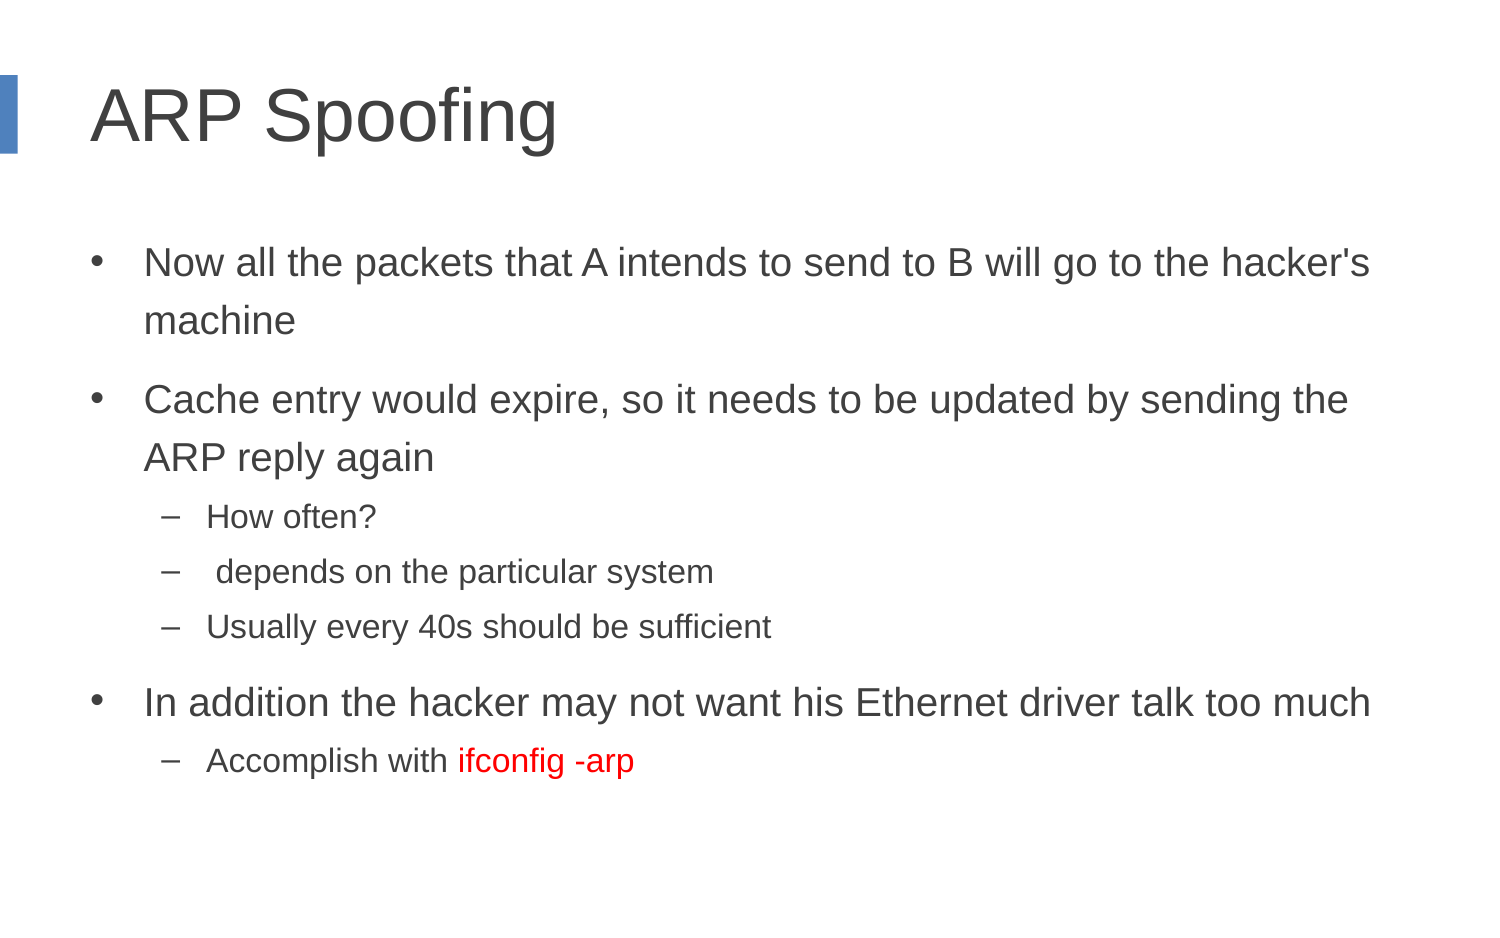

# ARP Spoofing
Now all the packets that A intends to send to B will go to the hacker's machine
Cache entry would expire, so it needs to be updated by sending the ARP reply again
How often?
 depends on the particular system
Usually every 40s should be sufficient
In addition the hacker may not want his Ethernet driver talk too much
Accomplish with ifconfig -arp